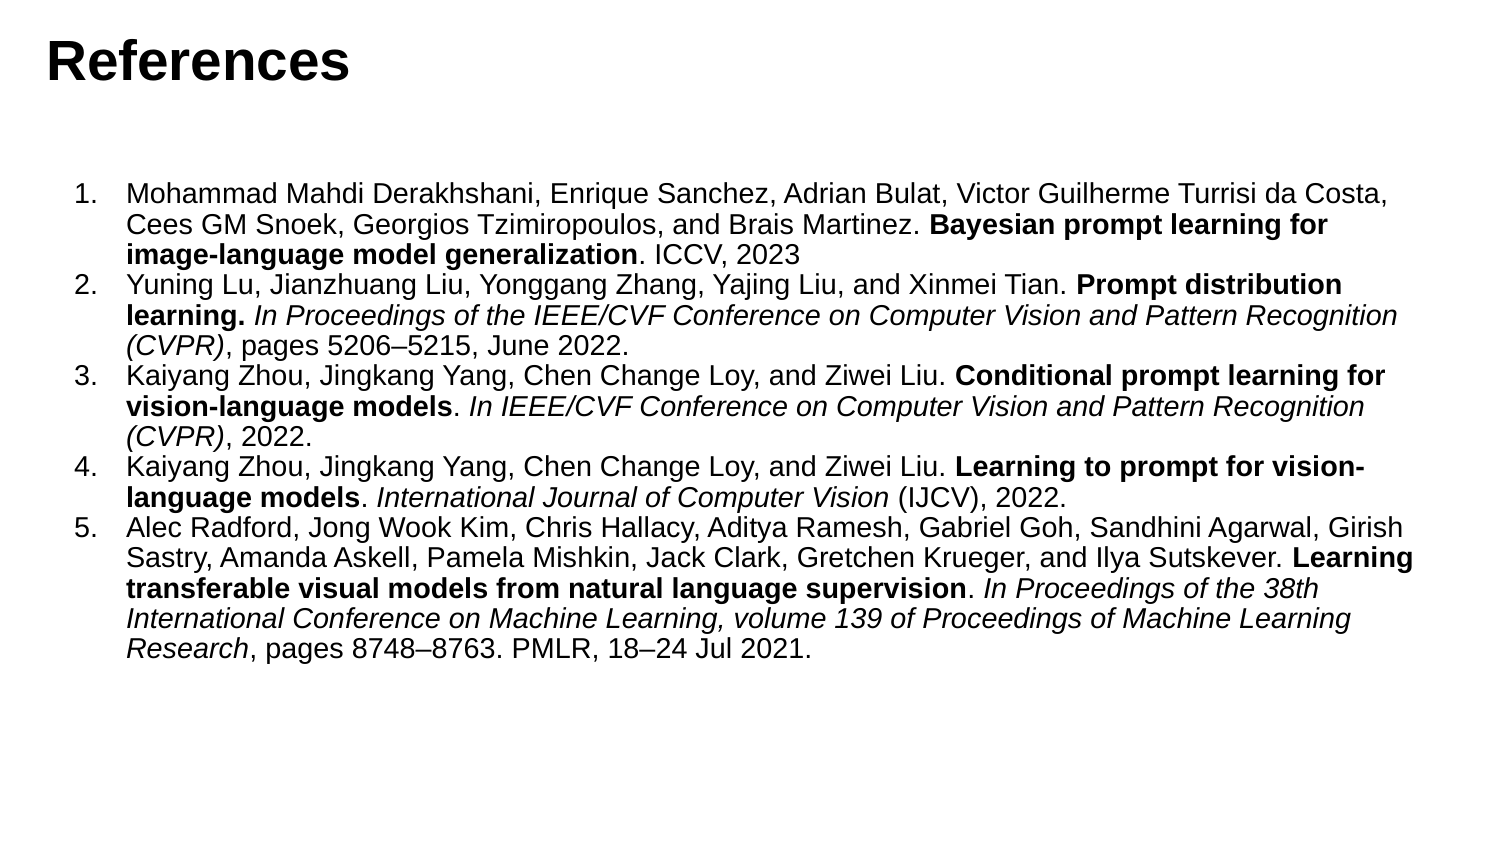

# References

Mohammad Mahdi Derakhshani, Enrique Sanchez, Adrian Bulat, Victor Guilherme Turrisi da Costa, Cees GM Snoek, Georgios Tzimiropoulos, and Brais Martinez. Bayesian prompt learning for image-language model generalization. ICCV, 2023
Yuning Lu, Jianzhuang Liu, Yonggang Zhang, Yajing Liu, and Xinmei Tian. Prompt distribution learning. In Proceedings of the IEEE/CVF Conference on Computer Vision and Pattern Recognition (CVPR), pages 5206–5215, June 2022.
Kaiyang Zhou, Jingkang Yang, Chen Change Loy, and Ziwei Liu. Conditional prompt learning for vision-language models. In IEEE/CVF Conference on Computer Vision and Pattern Recognition (CVPR), 2022.
Kaiyang Zhou, Jingkang Yang, Chen Change Loy, and Ziwei Liu. Learning to prompt for vision-language models. International Journal of Computer Vision (IJCV), 2022.
Alec Radford, Jong Wook Kim, Chris Hallacy, Aditya Ramesh, Gabriel Goh, Sandhini Agarwal, Girish Sastry, Amanda Askell, Pamela Mishkin, Jack Clark, Gretchen Krueger, and Ilya Sutskever. Learning transferable visual models from natural language supervision. In Proceedings of the 38th International Conference on Machine Learning, volume 139 of Proceedings of Machine Learning Research, pages 8748–8763. PMLR, 18–24 Jul 2021.